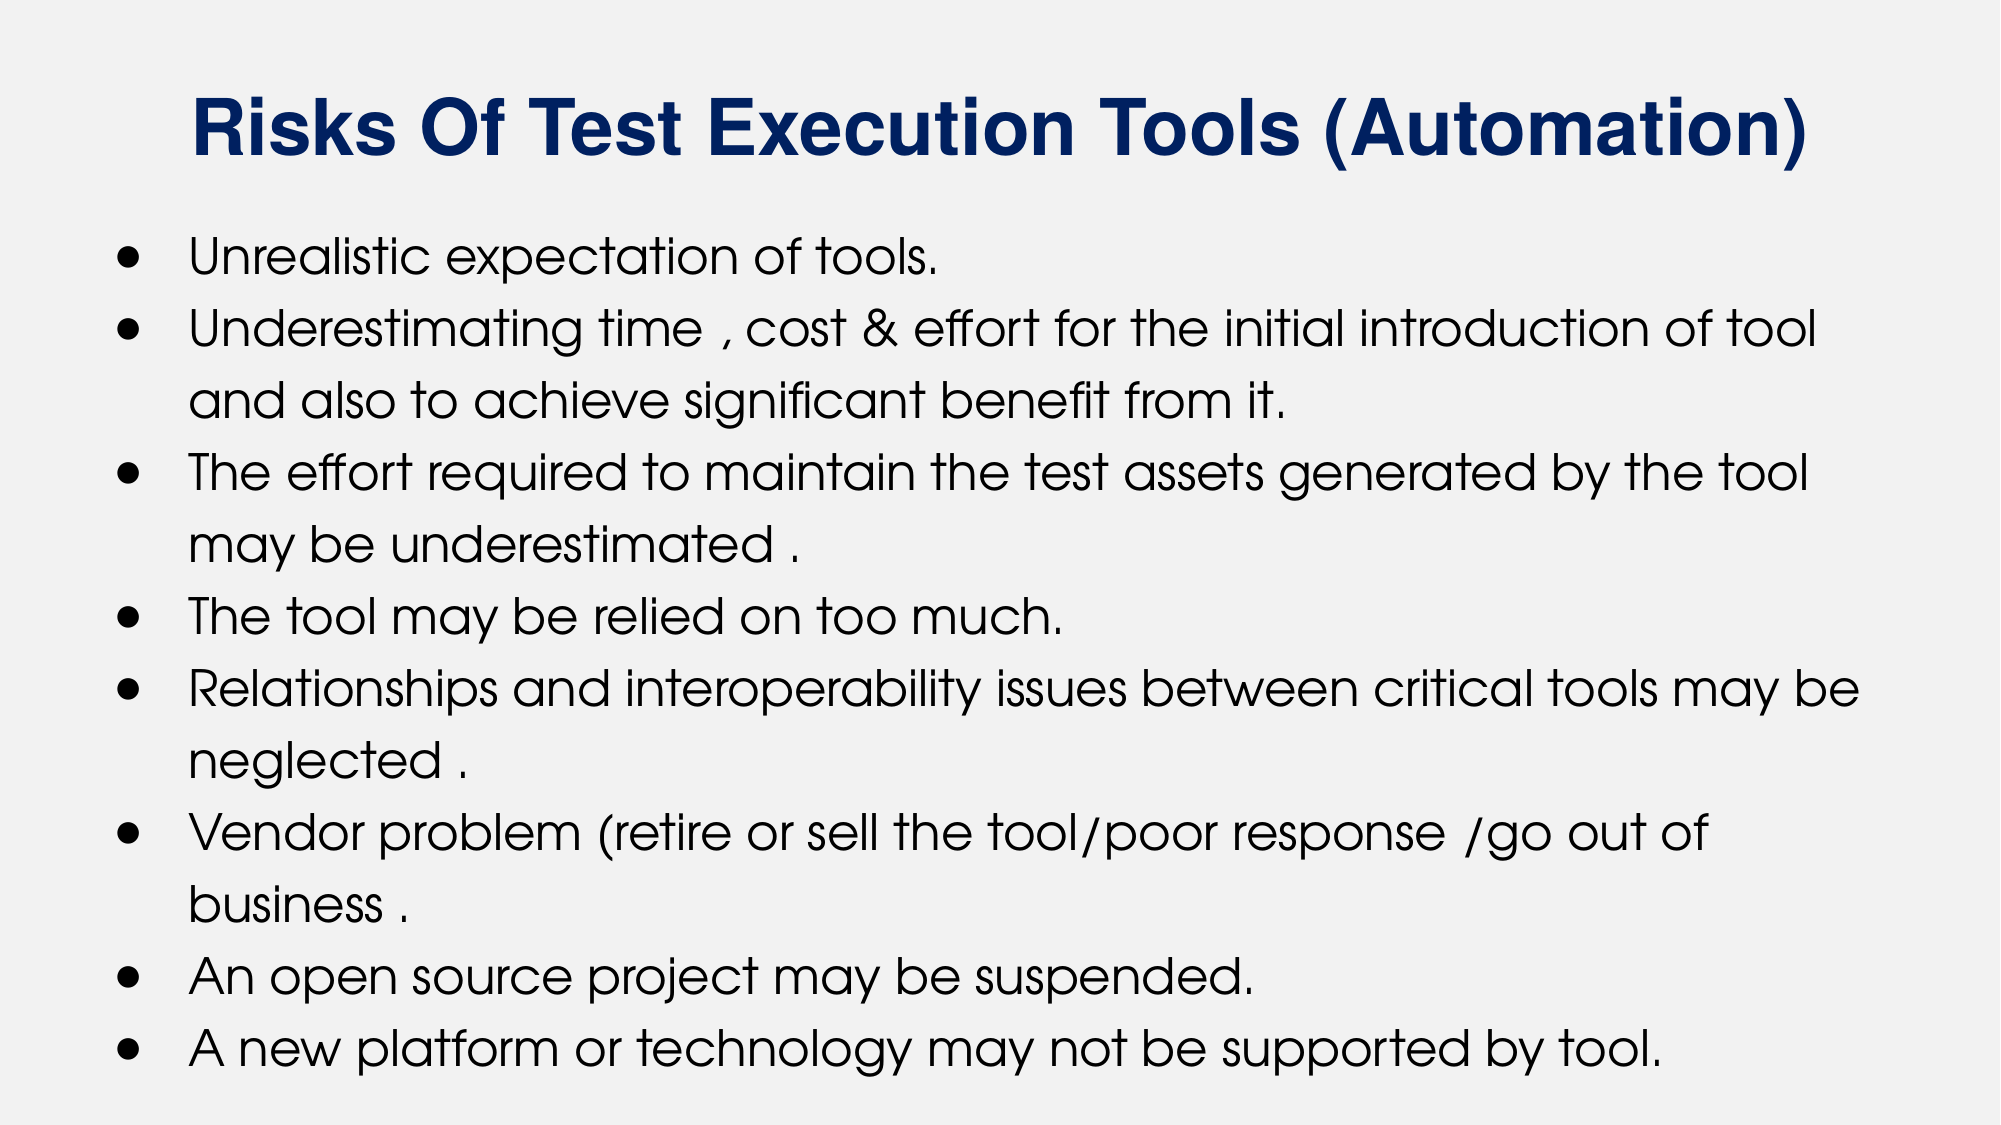

# Risks Of Test Execution Tools (Automation)

Unrealistic expectation of tools.
Underestimating time , cost & effort for the initial introduction of tool and also to achieve significant benefit from it.
The effort required to maintain the test assets generated by the tool may be underestimated .
The tool may be relied on too much.
Relationships and interoperability issues between critical tools may be neglected .
Vendor problem (retire or sell the tool/poor response /go out of business .
An open source project may be suspended.
A new platform or technology may not be supported by tool.